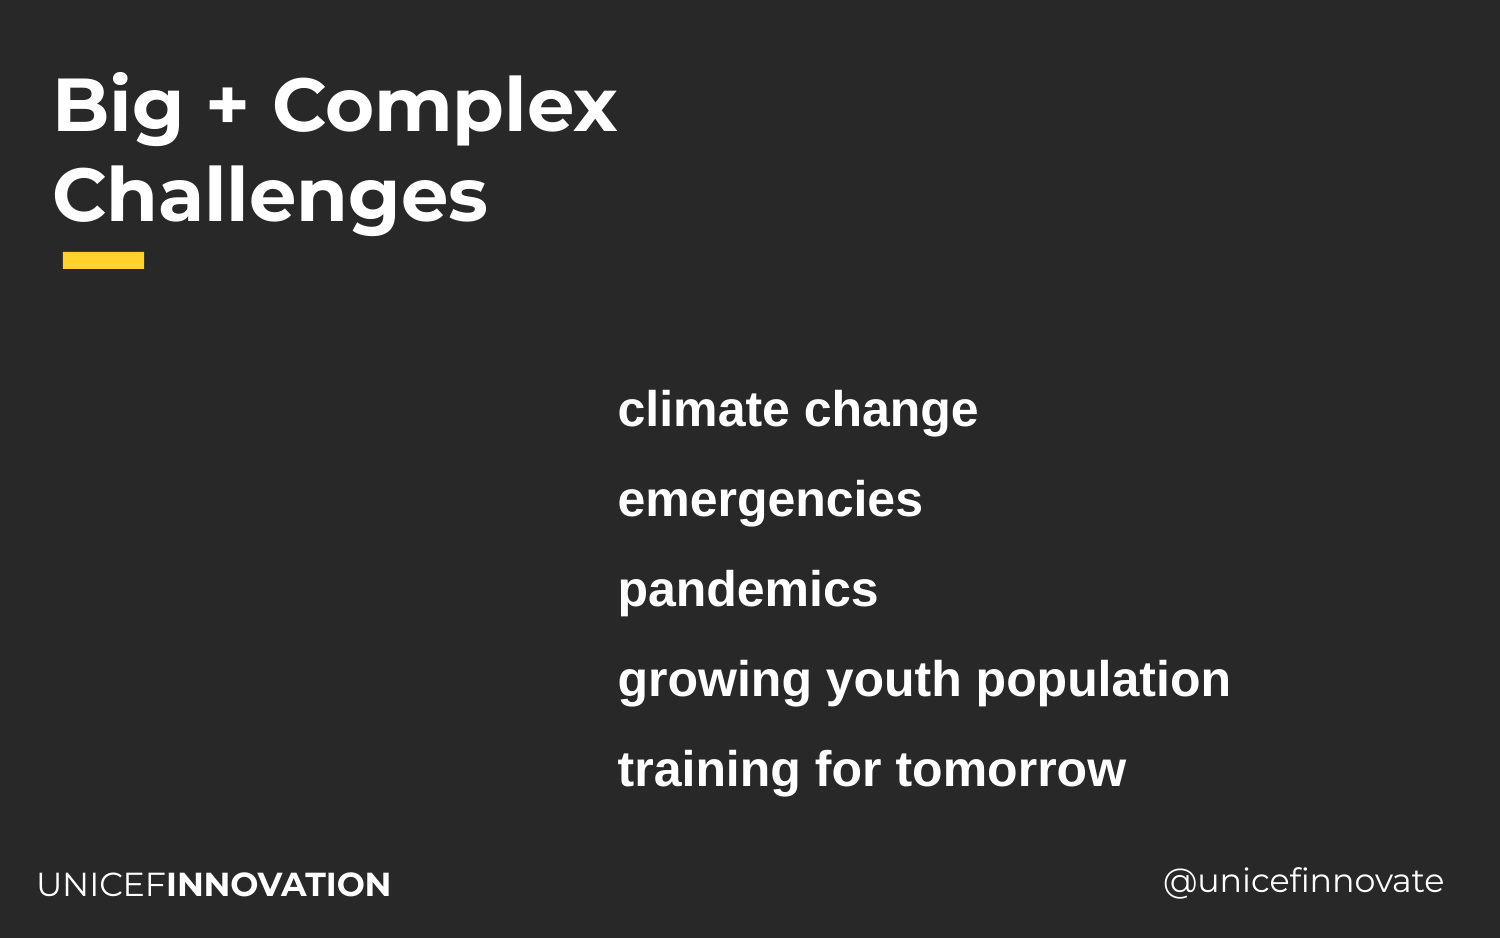

Big + Complex
Challenges

climate change
emergencies
pandemics
growing youth population
training for tomorrow
@unicefinnovate
UNICEFINNOVATION